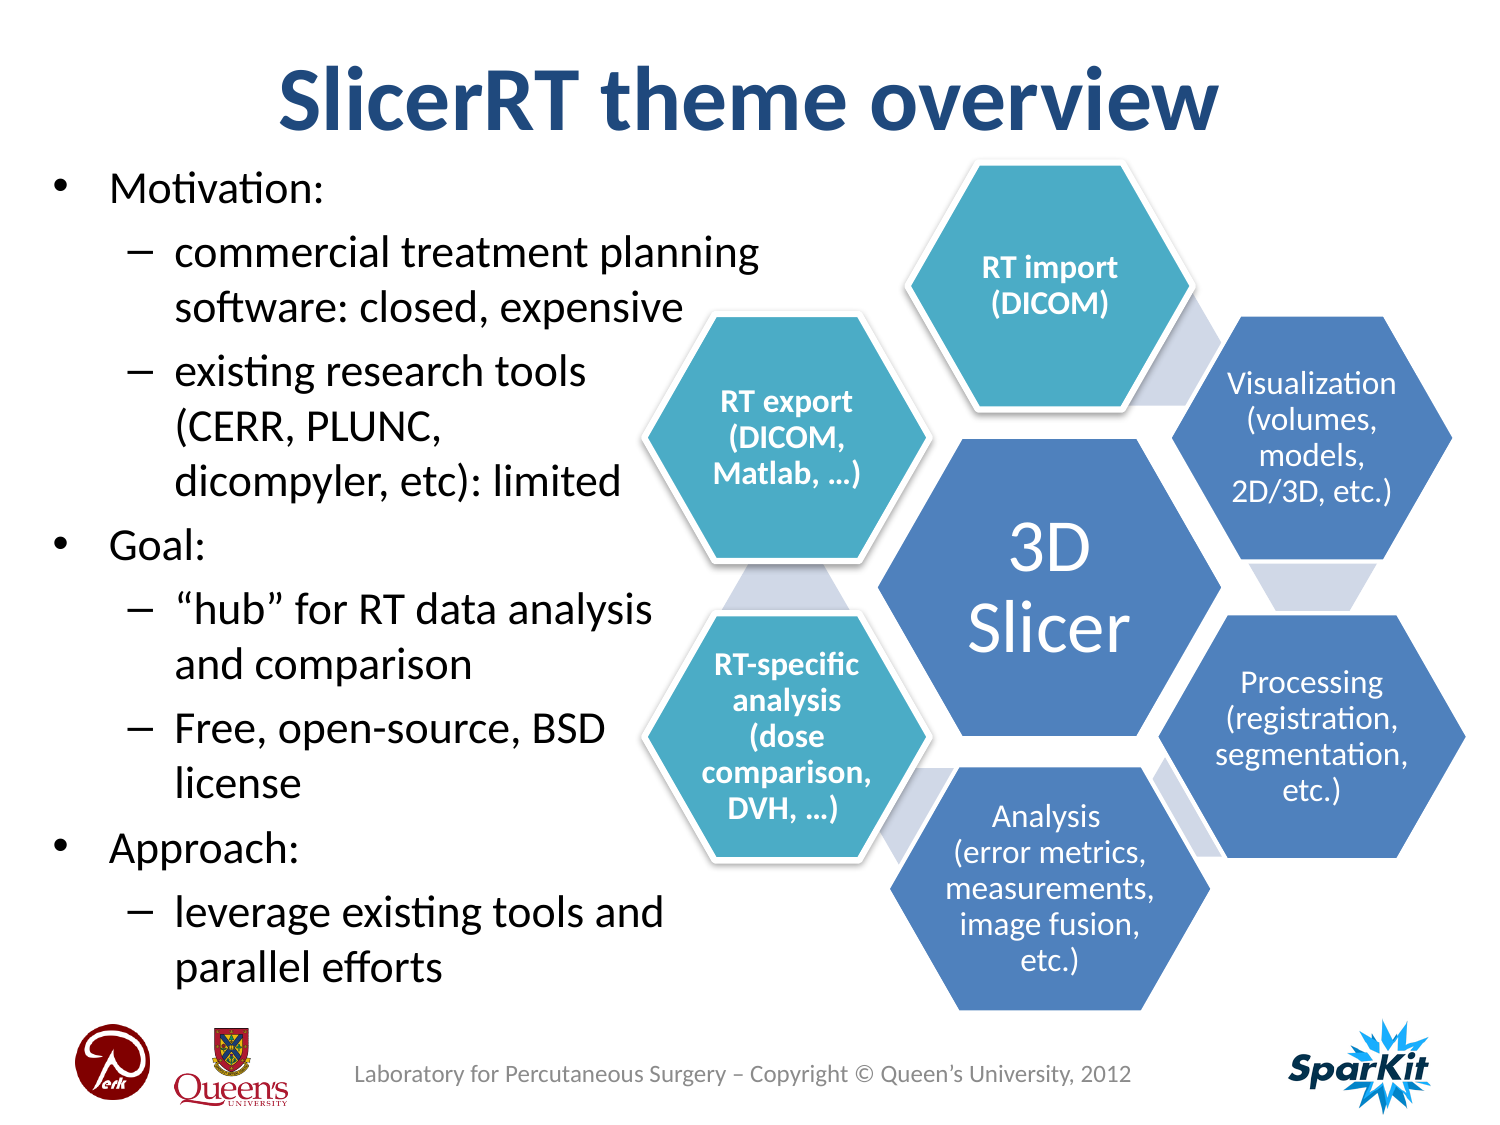

# SlicerRT theme overview
Motivation:
commercial treatment planning
software: closed, expensive
existing research tools
(CERR, PLUNC,
dicompyler, etc): limited
Goal:
“hub” for RT data analysis
and comparison
Free, open-source, BSD
license
Approach:
leverage existing tools and
parallel efforts
3D Slicer
RT import (DICOM)
Visualization (volumes, models, 2D/3D, etc.)
Processing (registration, segmentation, etc.)
Analysis
(error metrics, measurements, image fusion, etc.)
RT-specific analysis (dose comparison, DVH, …)
RT export (DICOM, Matlab, …)
Laboratory for Percutaneous Surgery – Copyright © Queen’s University, 2012